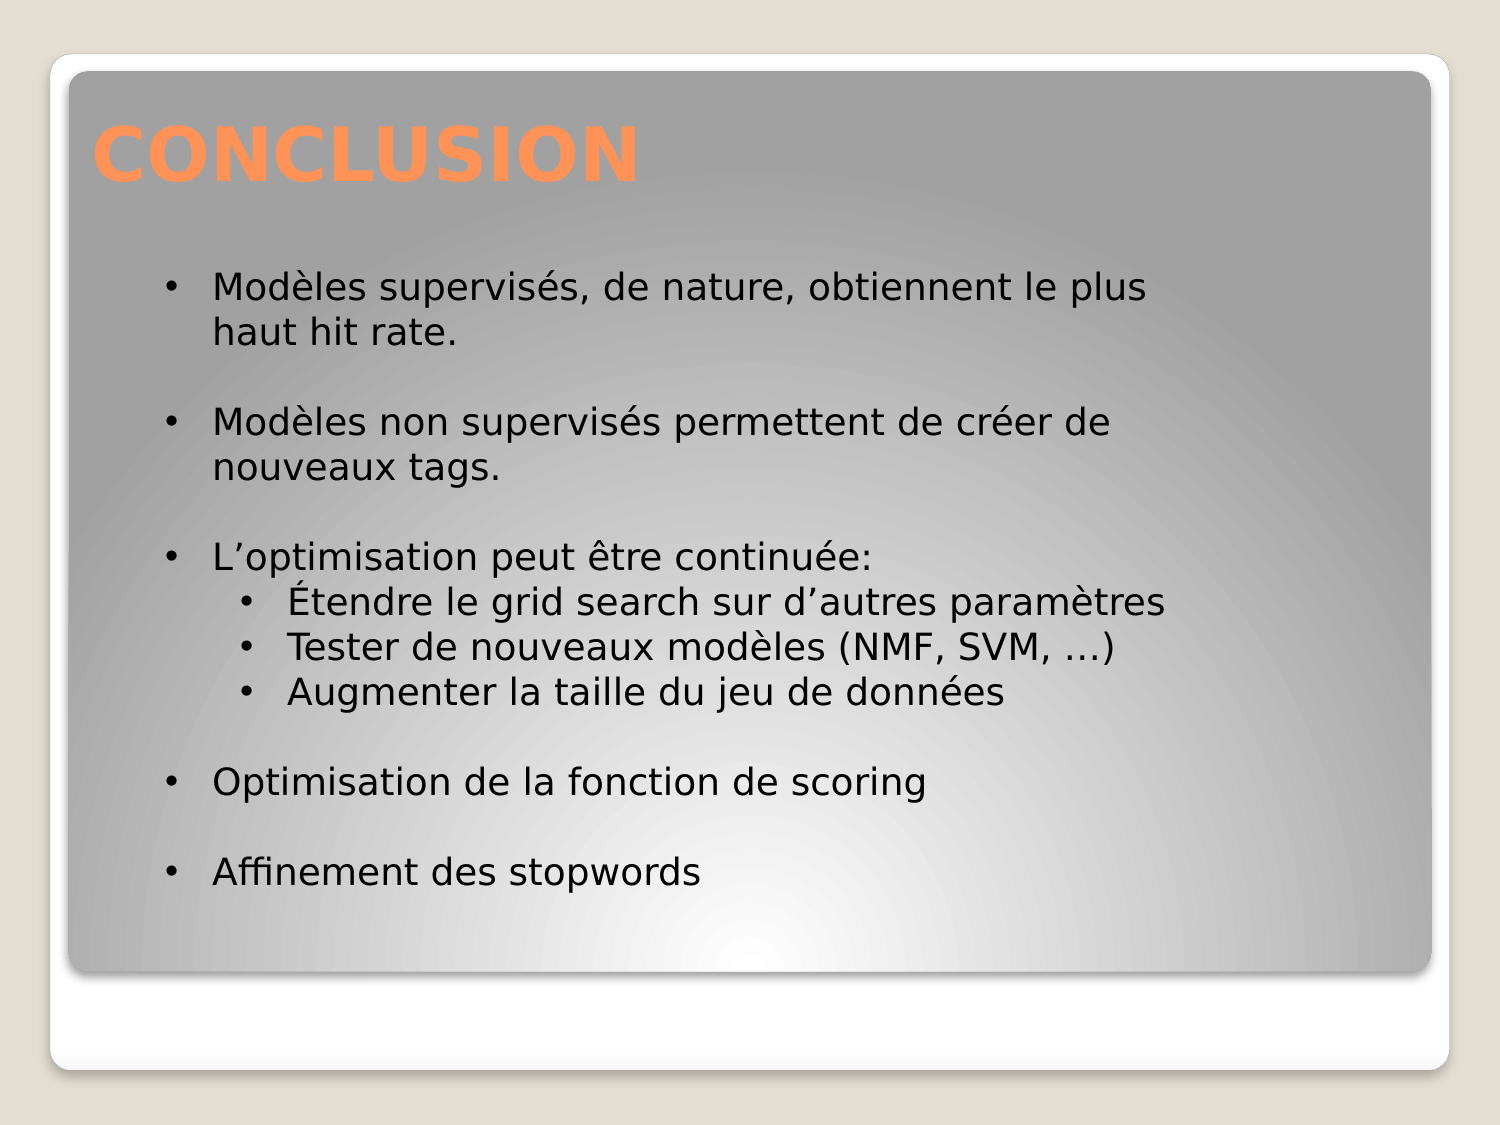

# Conclusion

Modèles supervisés, de nature, obtiennent le plus haut hit rate.

Modèles non supervisés permettent de créer de nouveaux tags.

L’optimisation peut être continuée:
Étendre le grid search sur d’autres paramètres
Tester de nouveaux modèles (NMF, SVM, …)
Augmenter la taille du jeu de données

Optimisation de la fonction de scoring

Affinement des stopwords